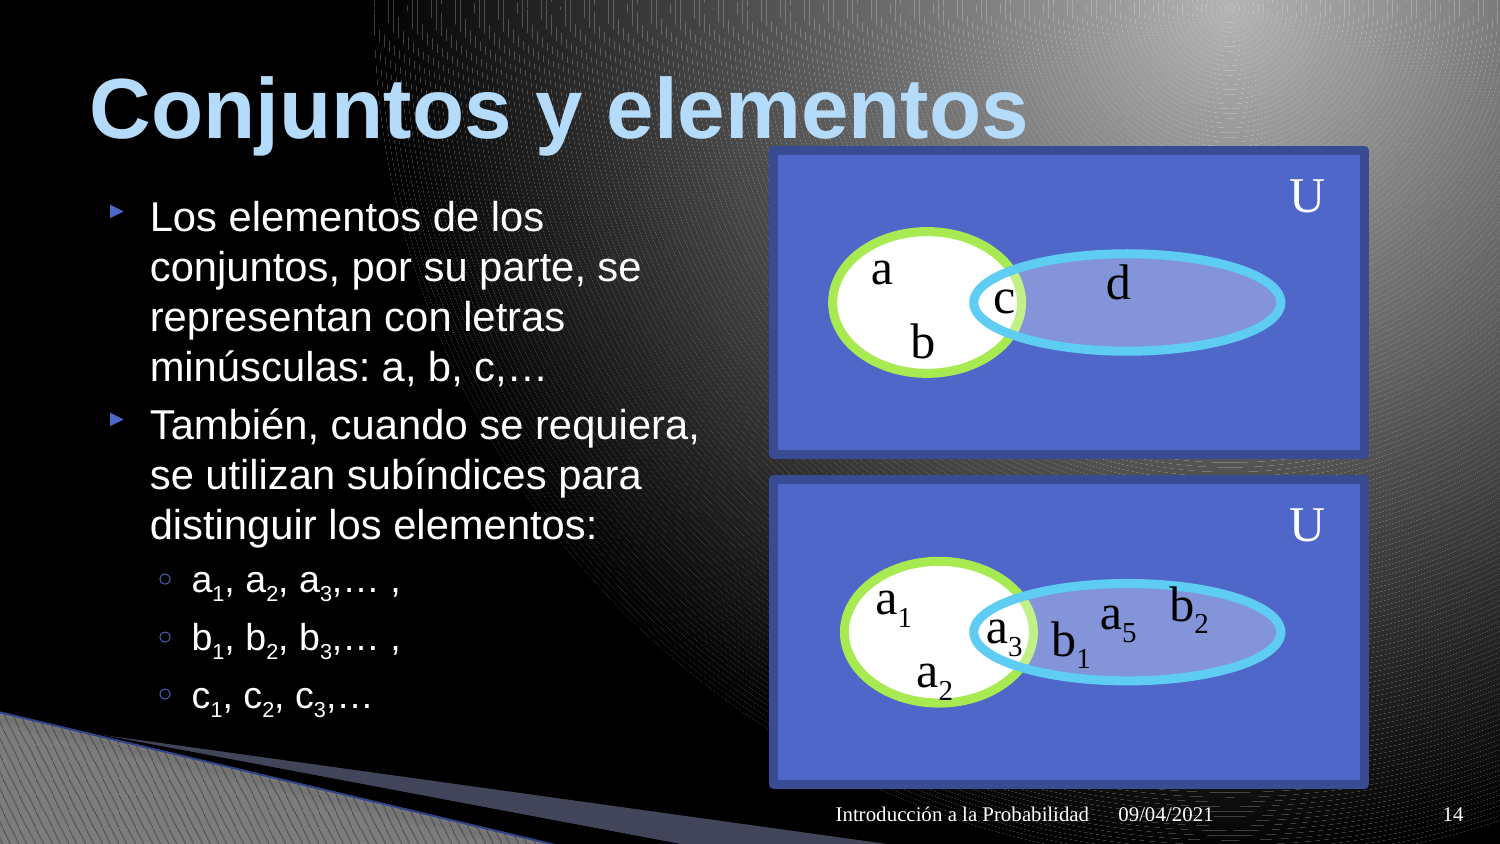

# Conjuntos y elementos

U
a

d
c
b
Los elementos de los conjuntos, por su parte, se representan con letras minúsculas: a, b, c,…
También, cuando se requiera, se utilizan subíndices para distinguir los elementos:
a1, a2, a3,… ,
b1, b2, b3,… ,
c1, c2, c3,…

U
a1

a5
a3
a2
b2
b1
Introducción a la Probabilidad
09/04/2021
14